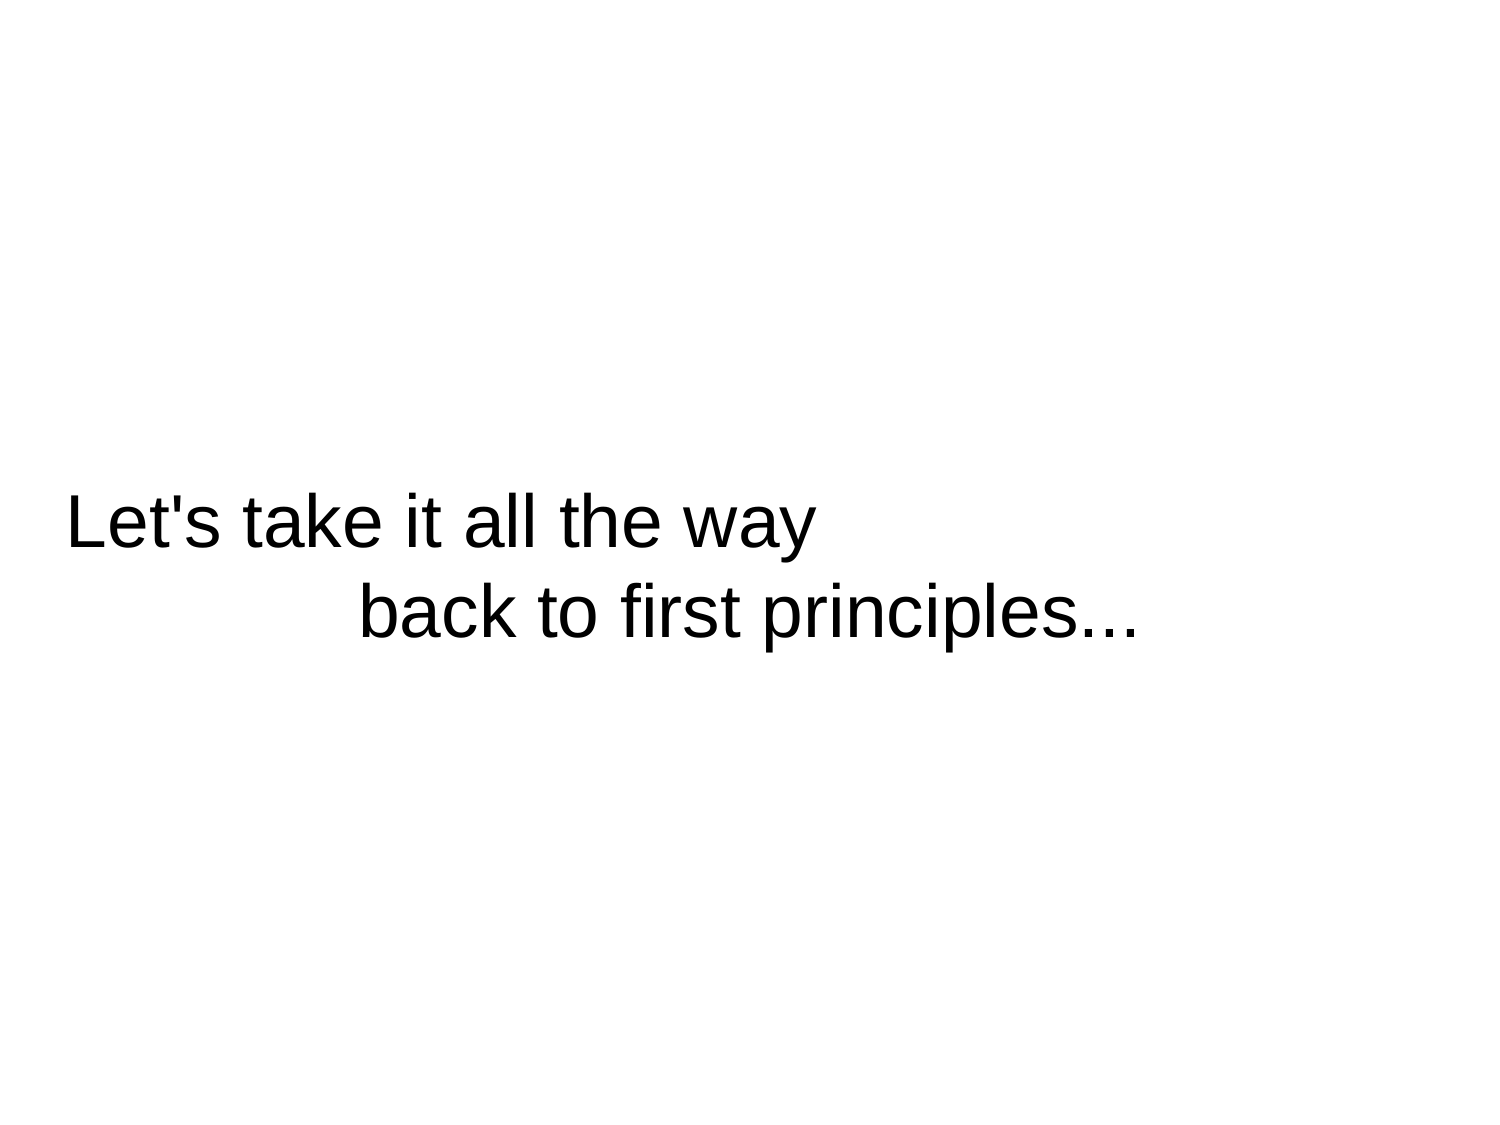

Let's take it all the way
back to first principles...